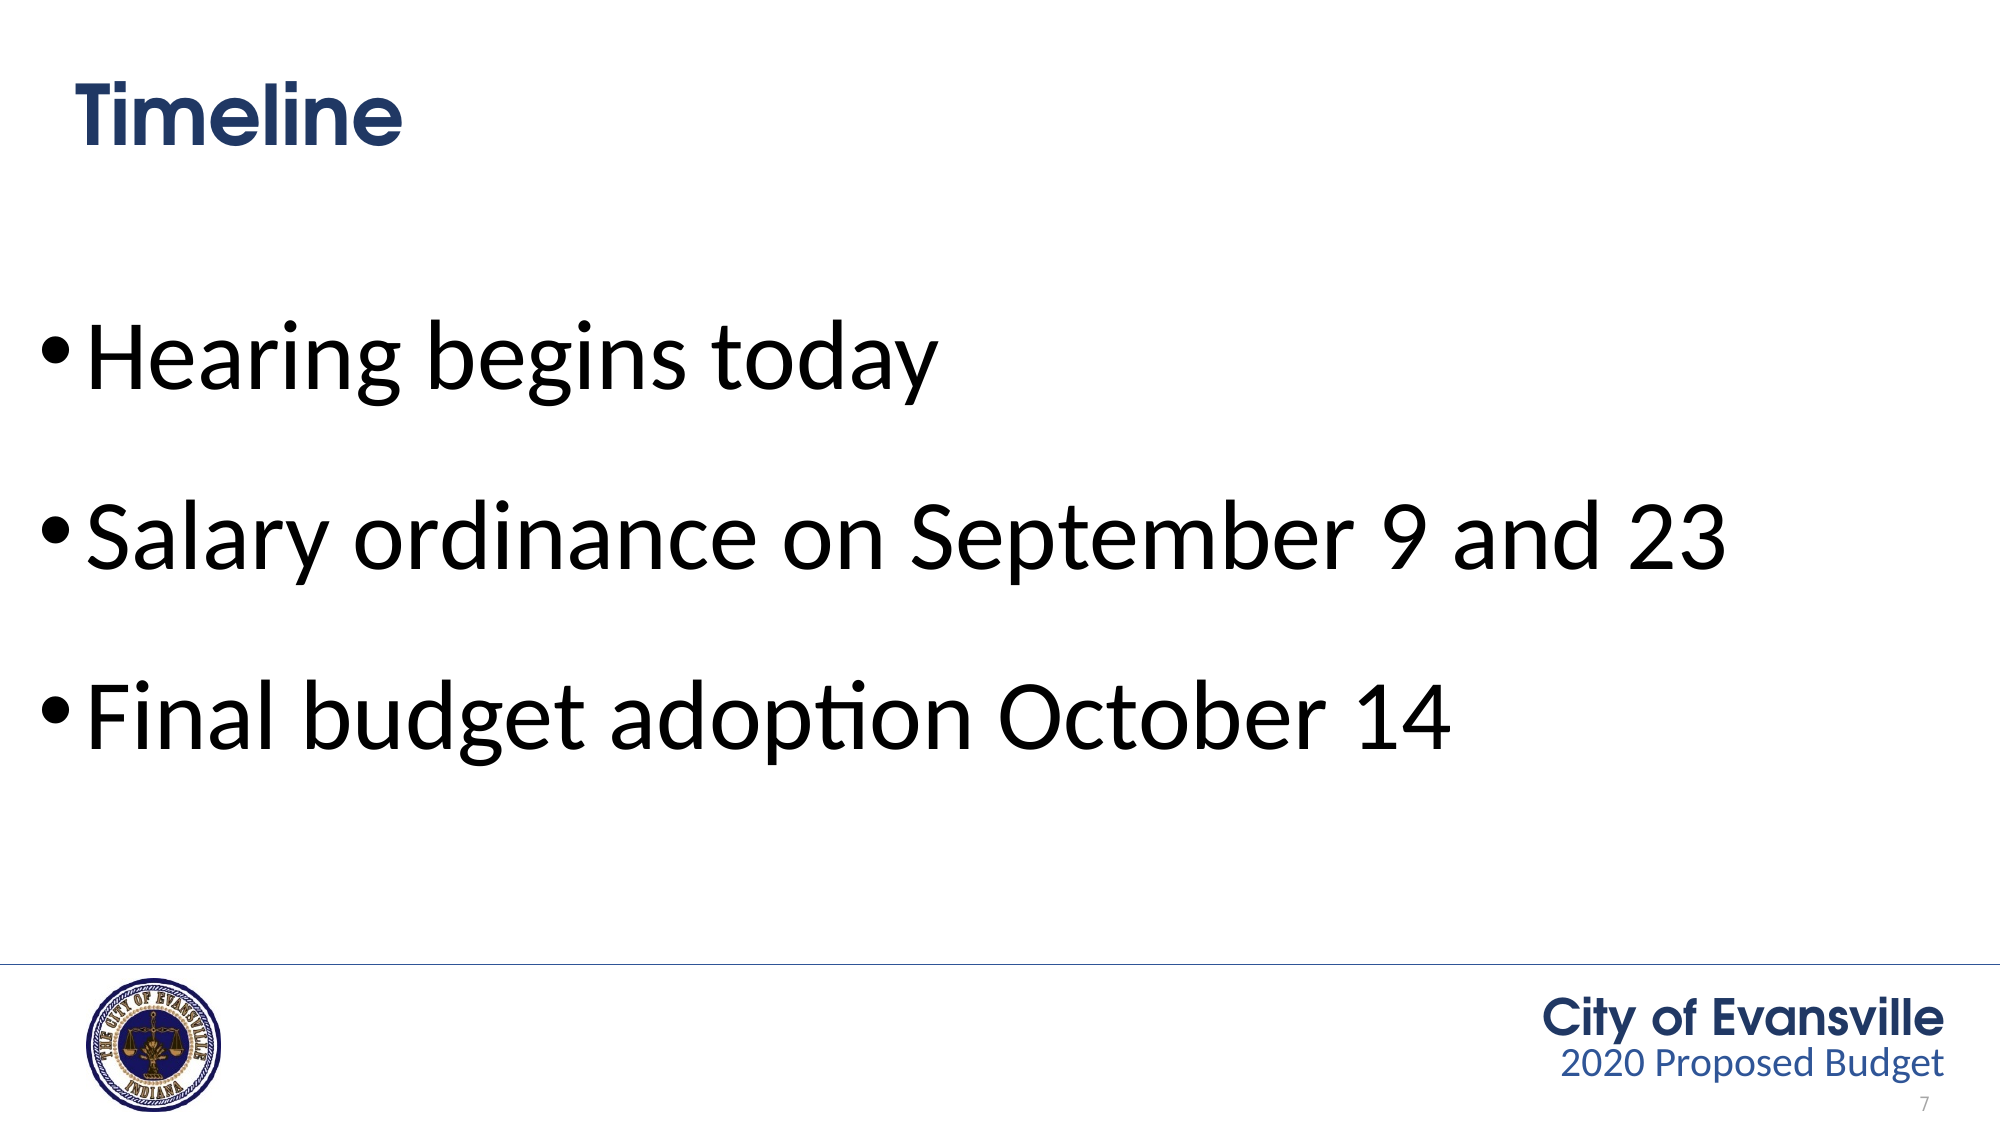

Timeline
Hearing begins today
Salary ordinance on September 9 and 23
Final budget adoption October 14